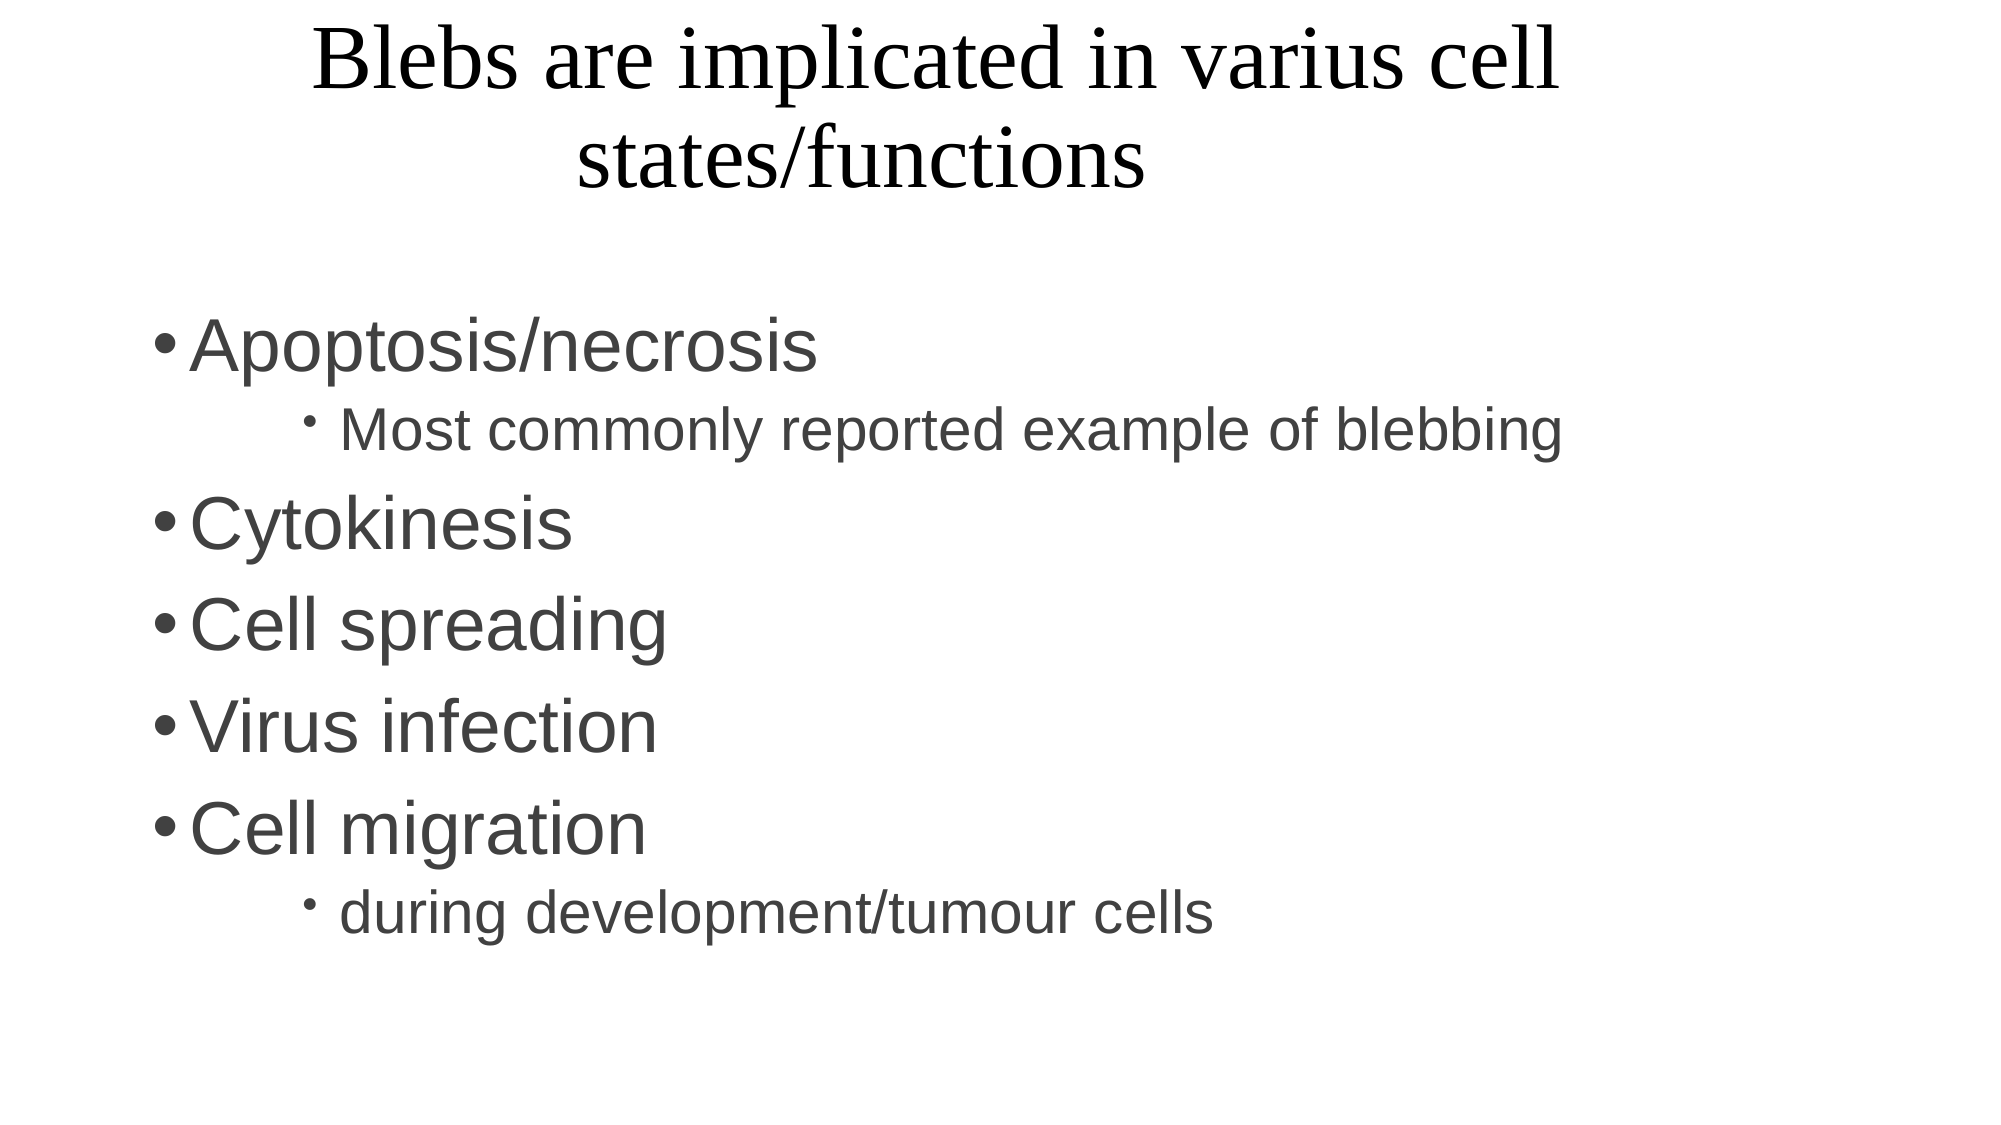

# Blebs are implicated in varius cell states/functions
Apoptosis/necrosis
Most commonly reported example of blebbing
Cytokinesis
Cell spreading
Virus infection
Cell migration
during development/tumour cells